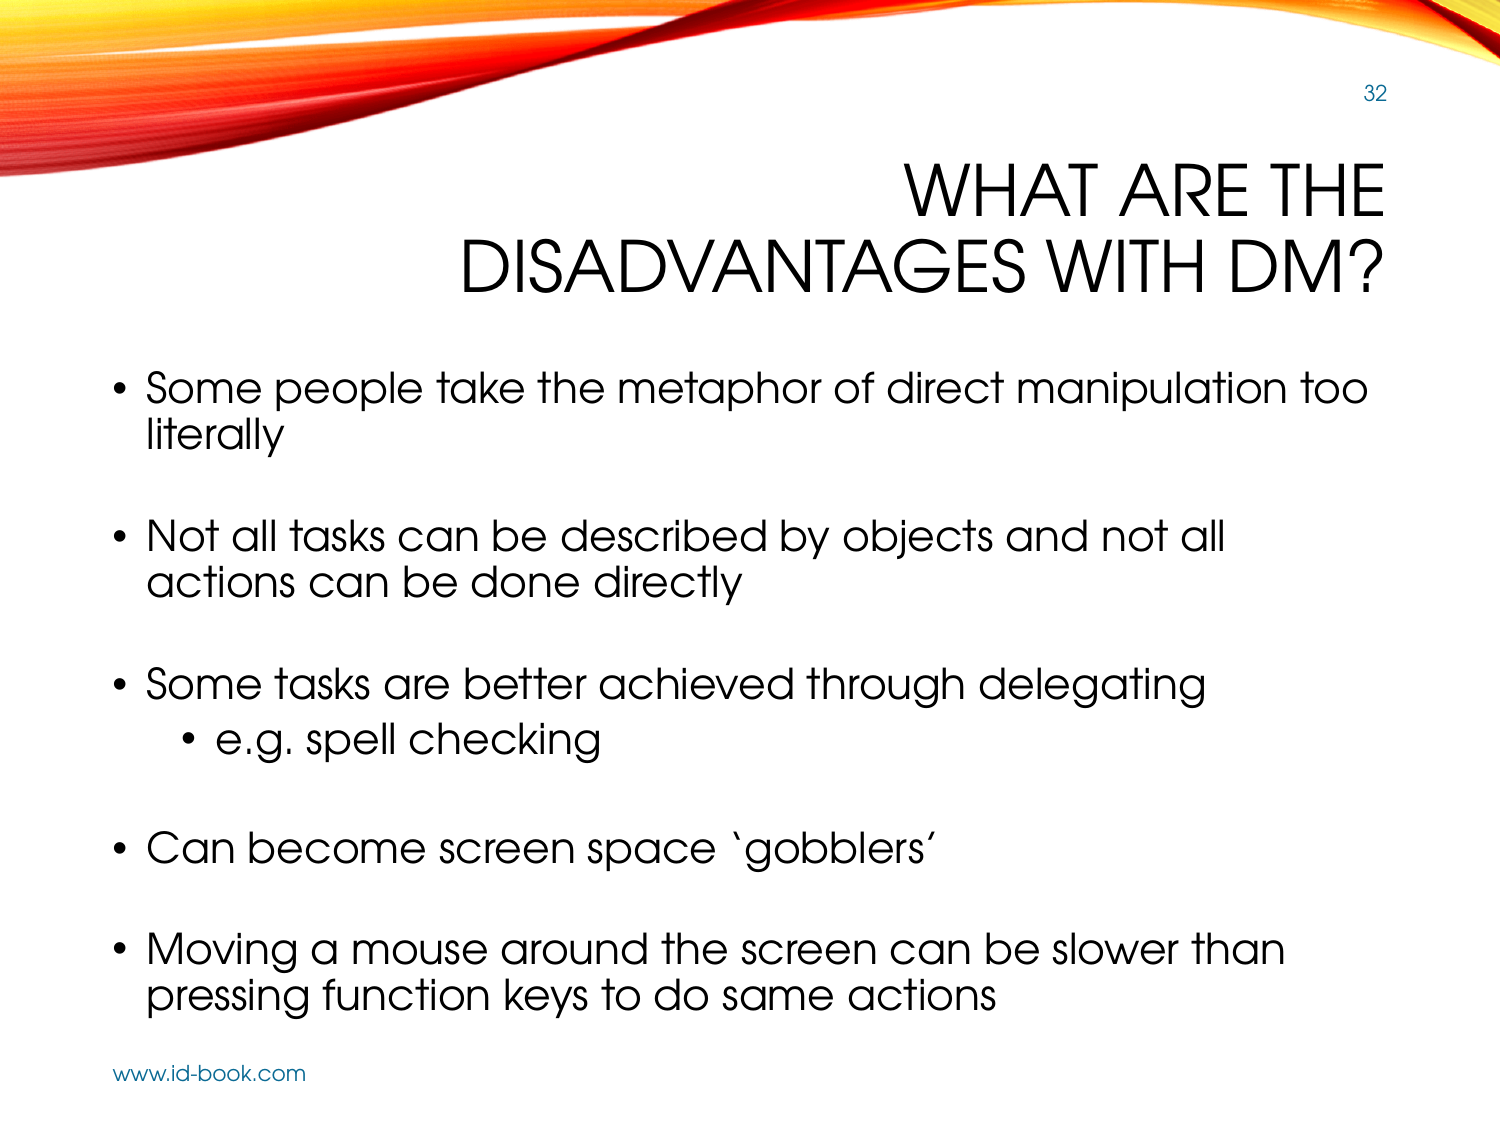

What are the disadvantages with DM?
Some people take the metaphor of direct manipulation too literally

Not all tasks can be described by objects and not all actions can be done directly

Some tasks are better achieved through delegating
e.g. spell checking

Can become screen space ‘gobblers’

Moving a mouse around the screen can be slower than pressing function keys to do same actions
32
www.id-book.com